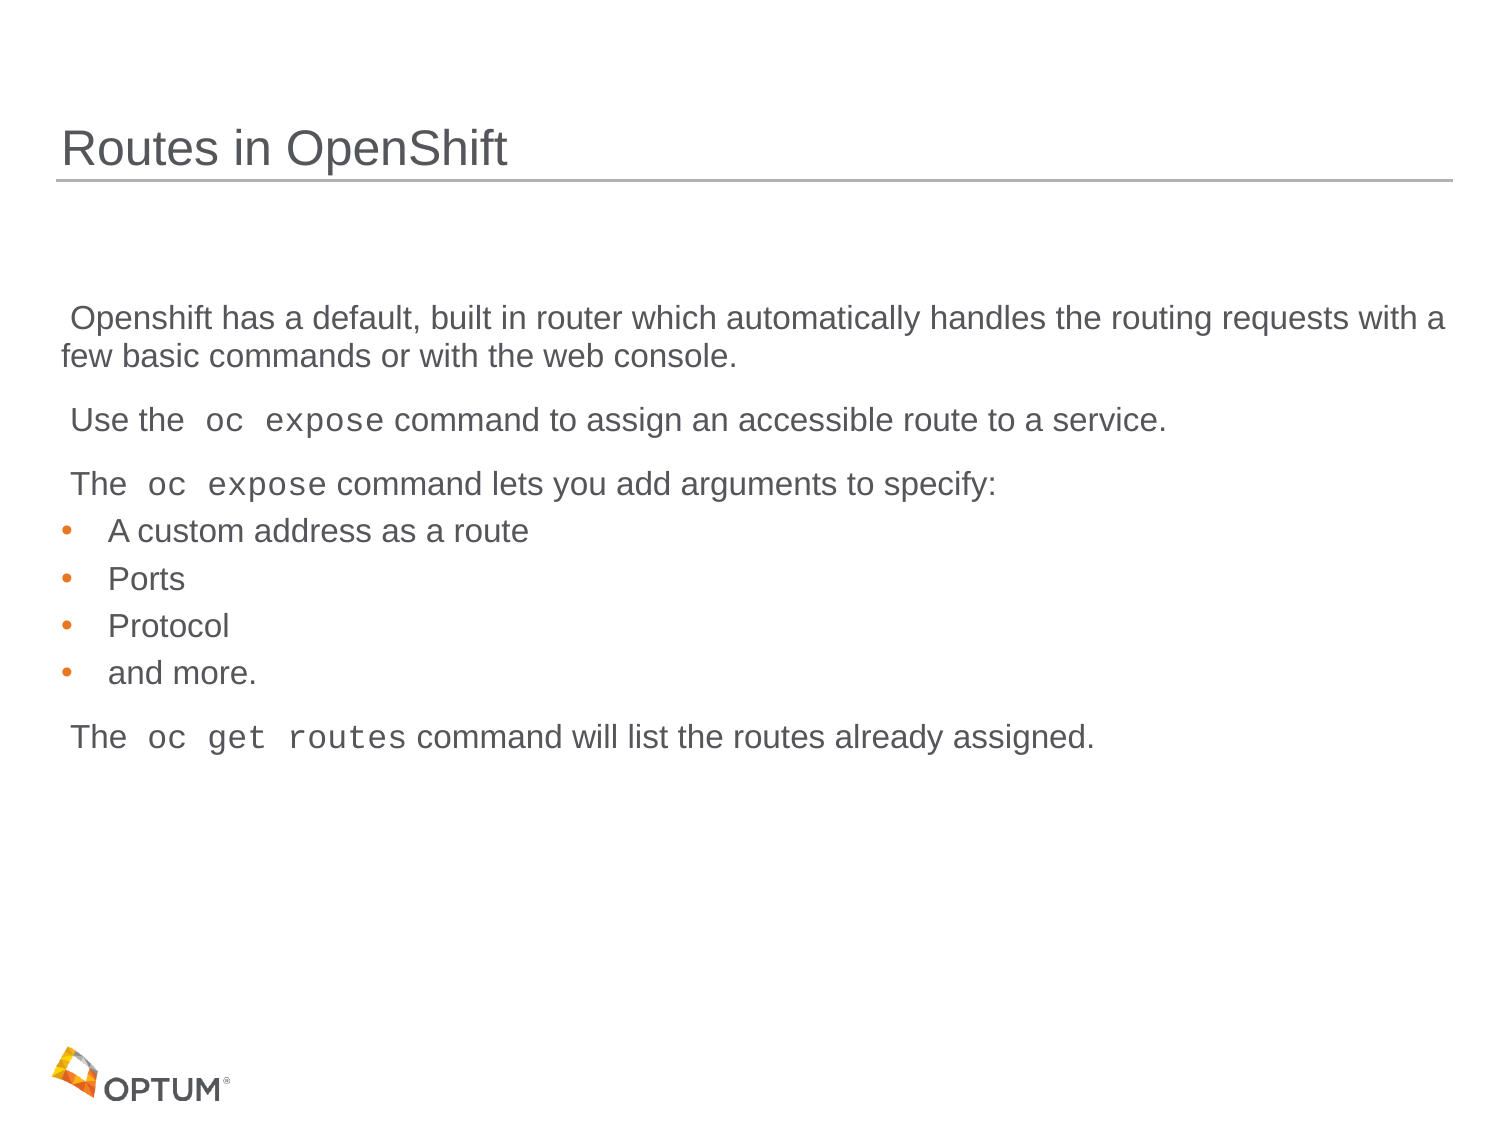

# Routes in OpenShift
 Openshift has a default, built in router which automatically handles the routing requests with a few basic commands or with the web console.
 Use the oc expose command to assign an accessible route to a service.
 The oc expose command lets you add arguments to specify:
 A custom address as a route
 Ports
 Protocol
 and more.
 The oc get routes command will list the routes already assigned.